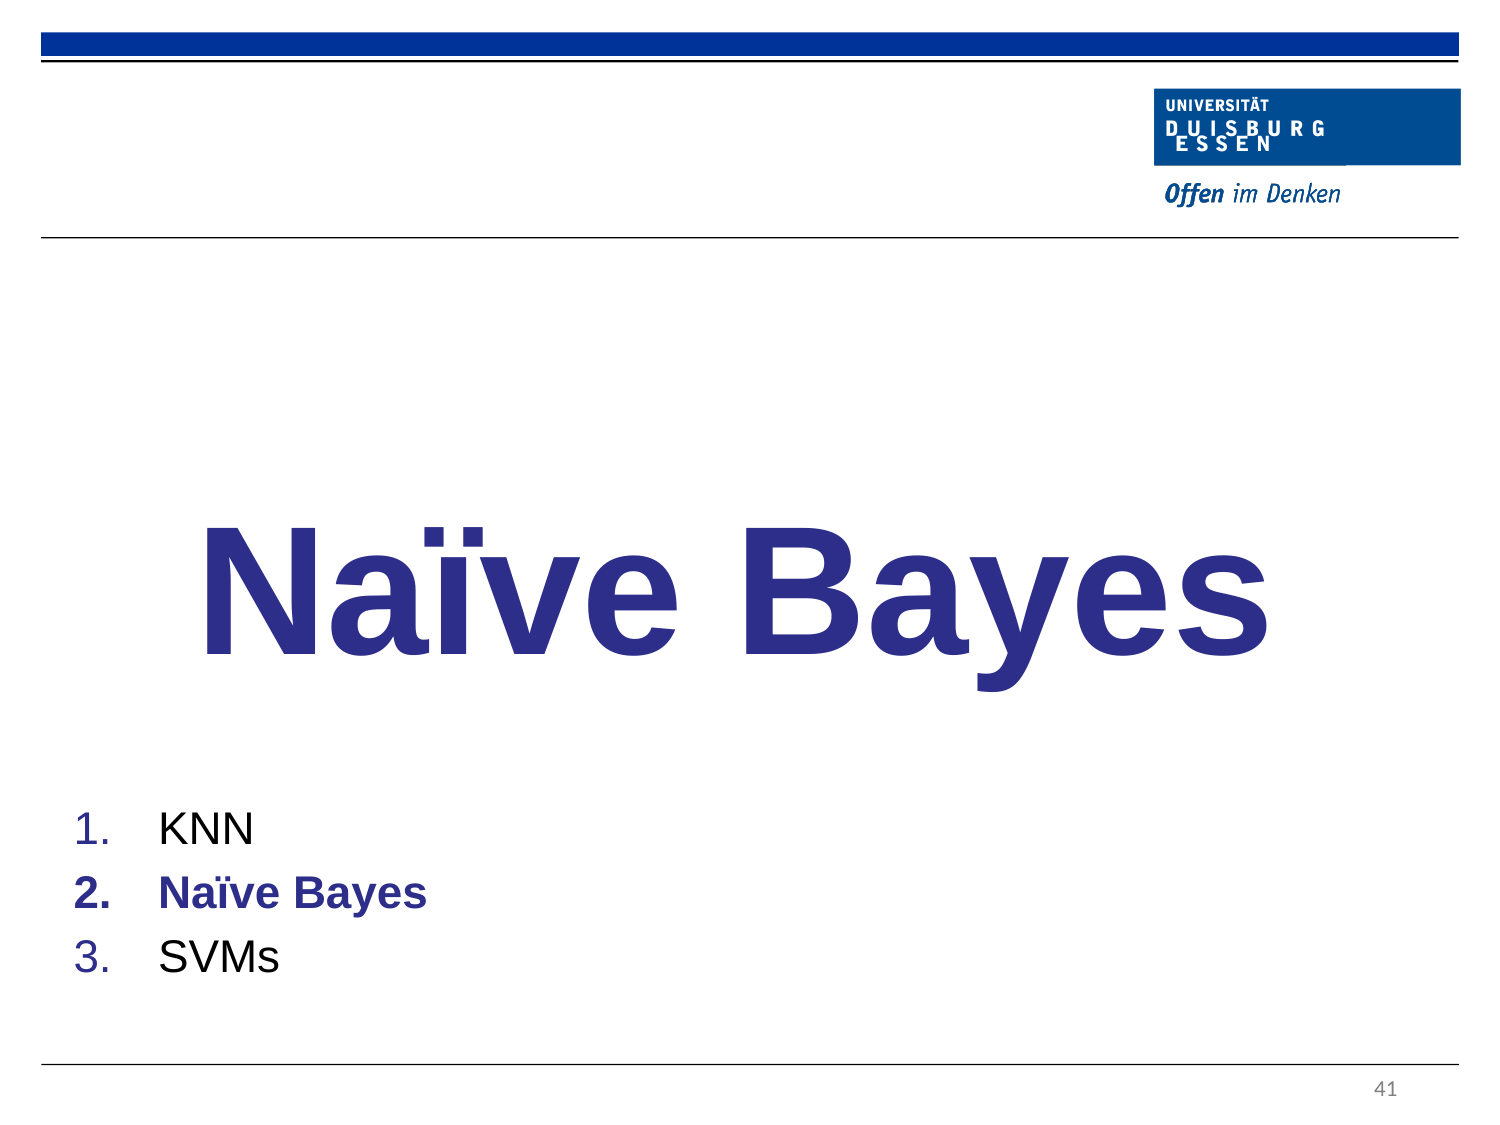

#
Naïve Bayes
KNN
Naïve Bayes
SVMs